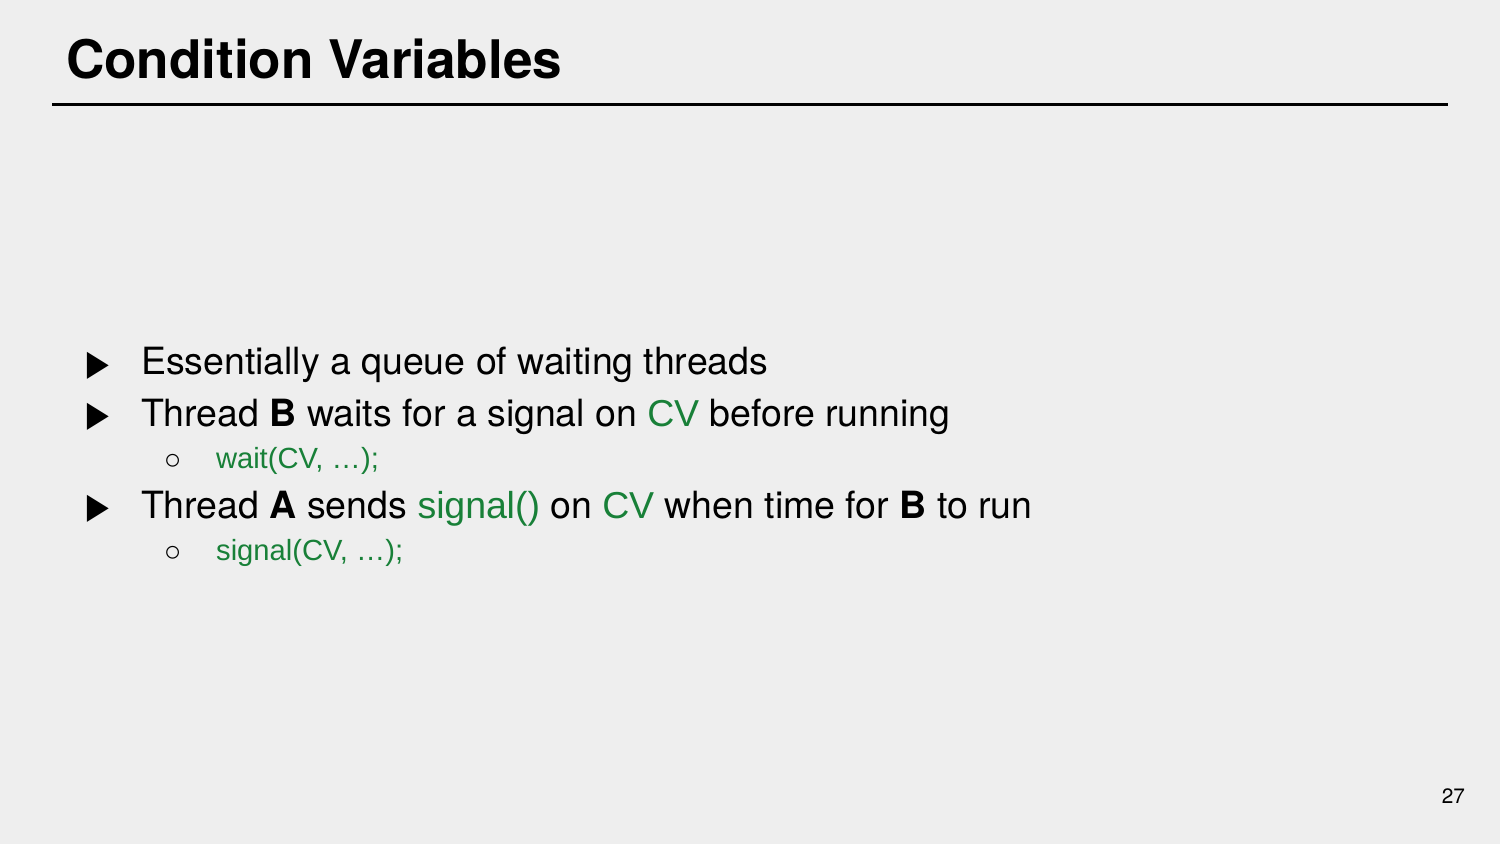

# Condition Variables
Essentially a queue of waiting threads
Thread B waits for a signal on CV before running
wait(CV, …);
Thread A sends signal() on CV when time for B to run
signal(CV, …);
27